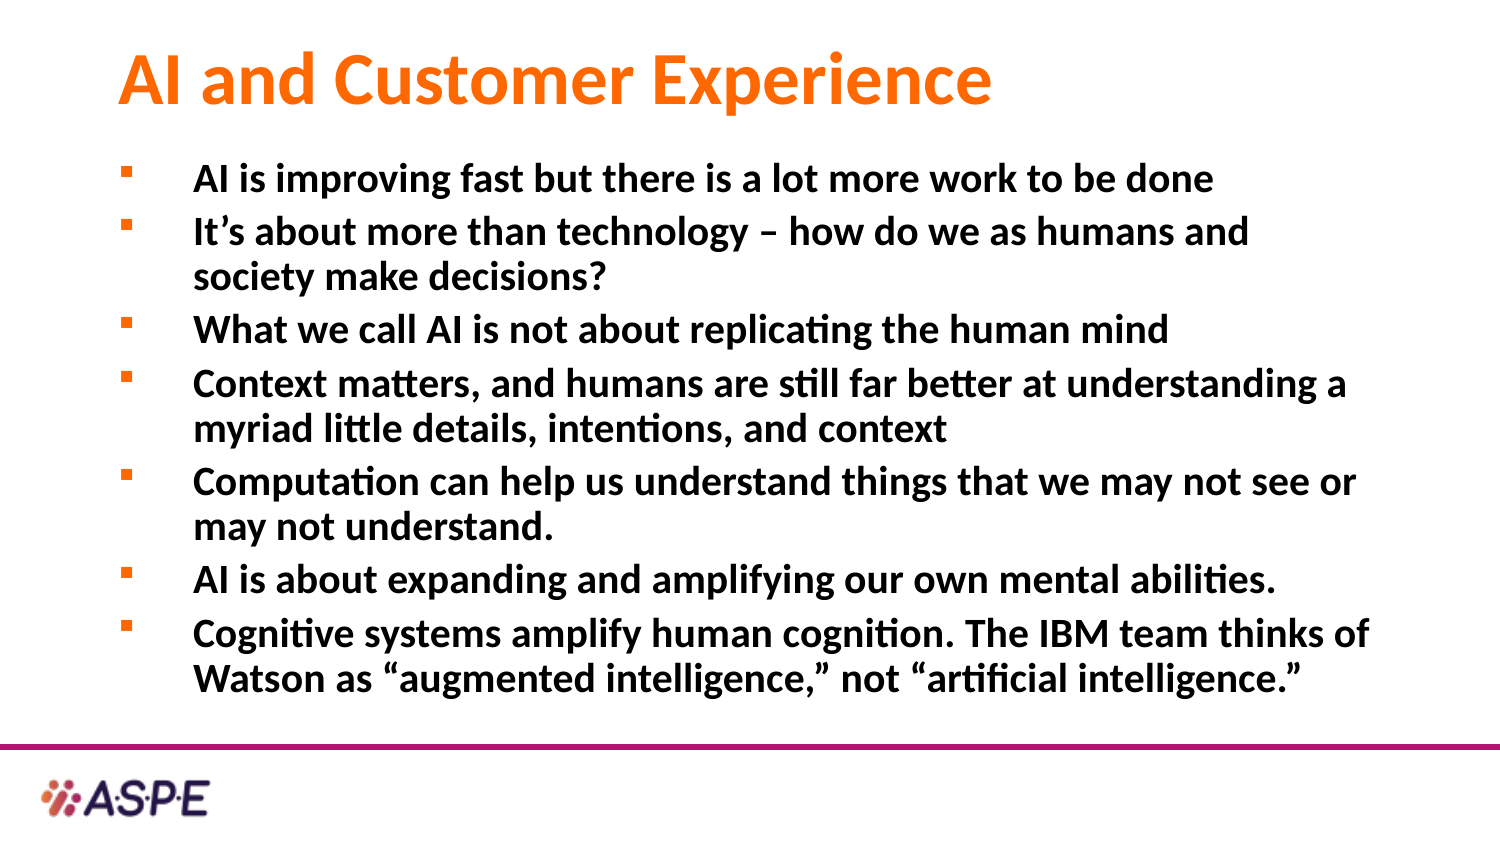

# AI and Customer Experience
AI is improving fast but there is a lot more work to be done
It’s about more than technology – how do we as humans and society make decisions?
What we call AI is not about replicating the human mind
Context matters, and humans are still far better at understanding a myriad little details, intentions, and context
Computation can help us understand things that we may not see or may not understand.
AI is about expanding and amplifying our own mental abilities.
Cognitive systems amplify human cognition. The IBM team thinks of Watson as “augmented intelligence,” not “artificial intelligence.”